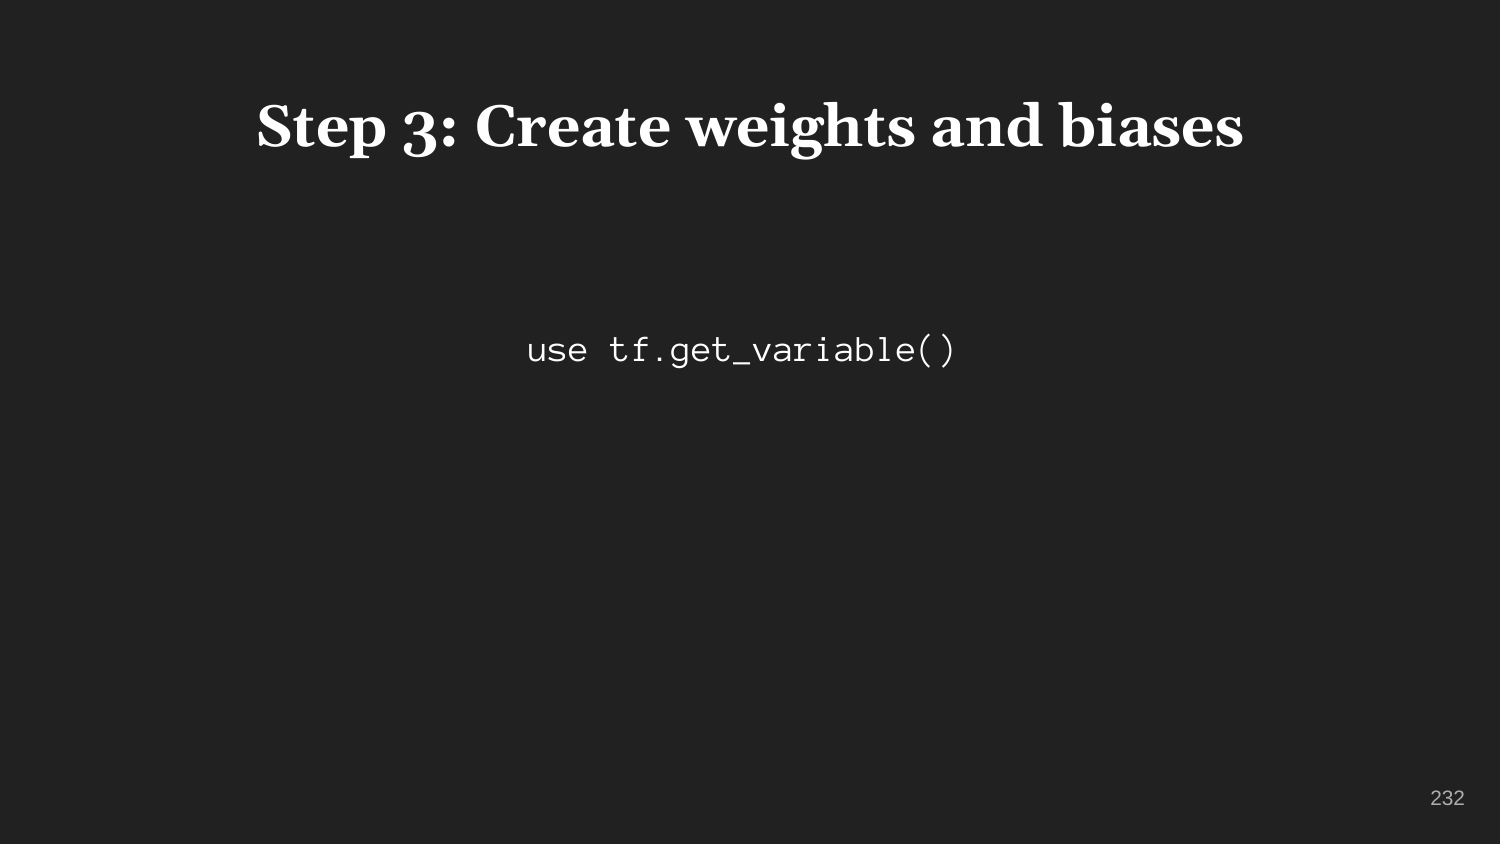

# Step 3: Create weights and biases
use tf.get_variable()
232